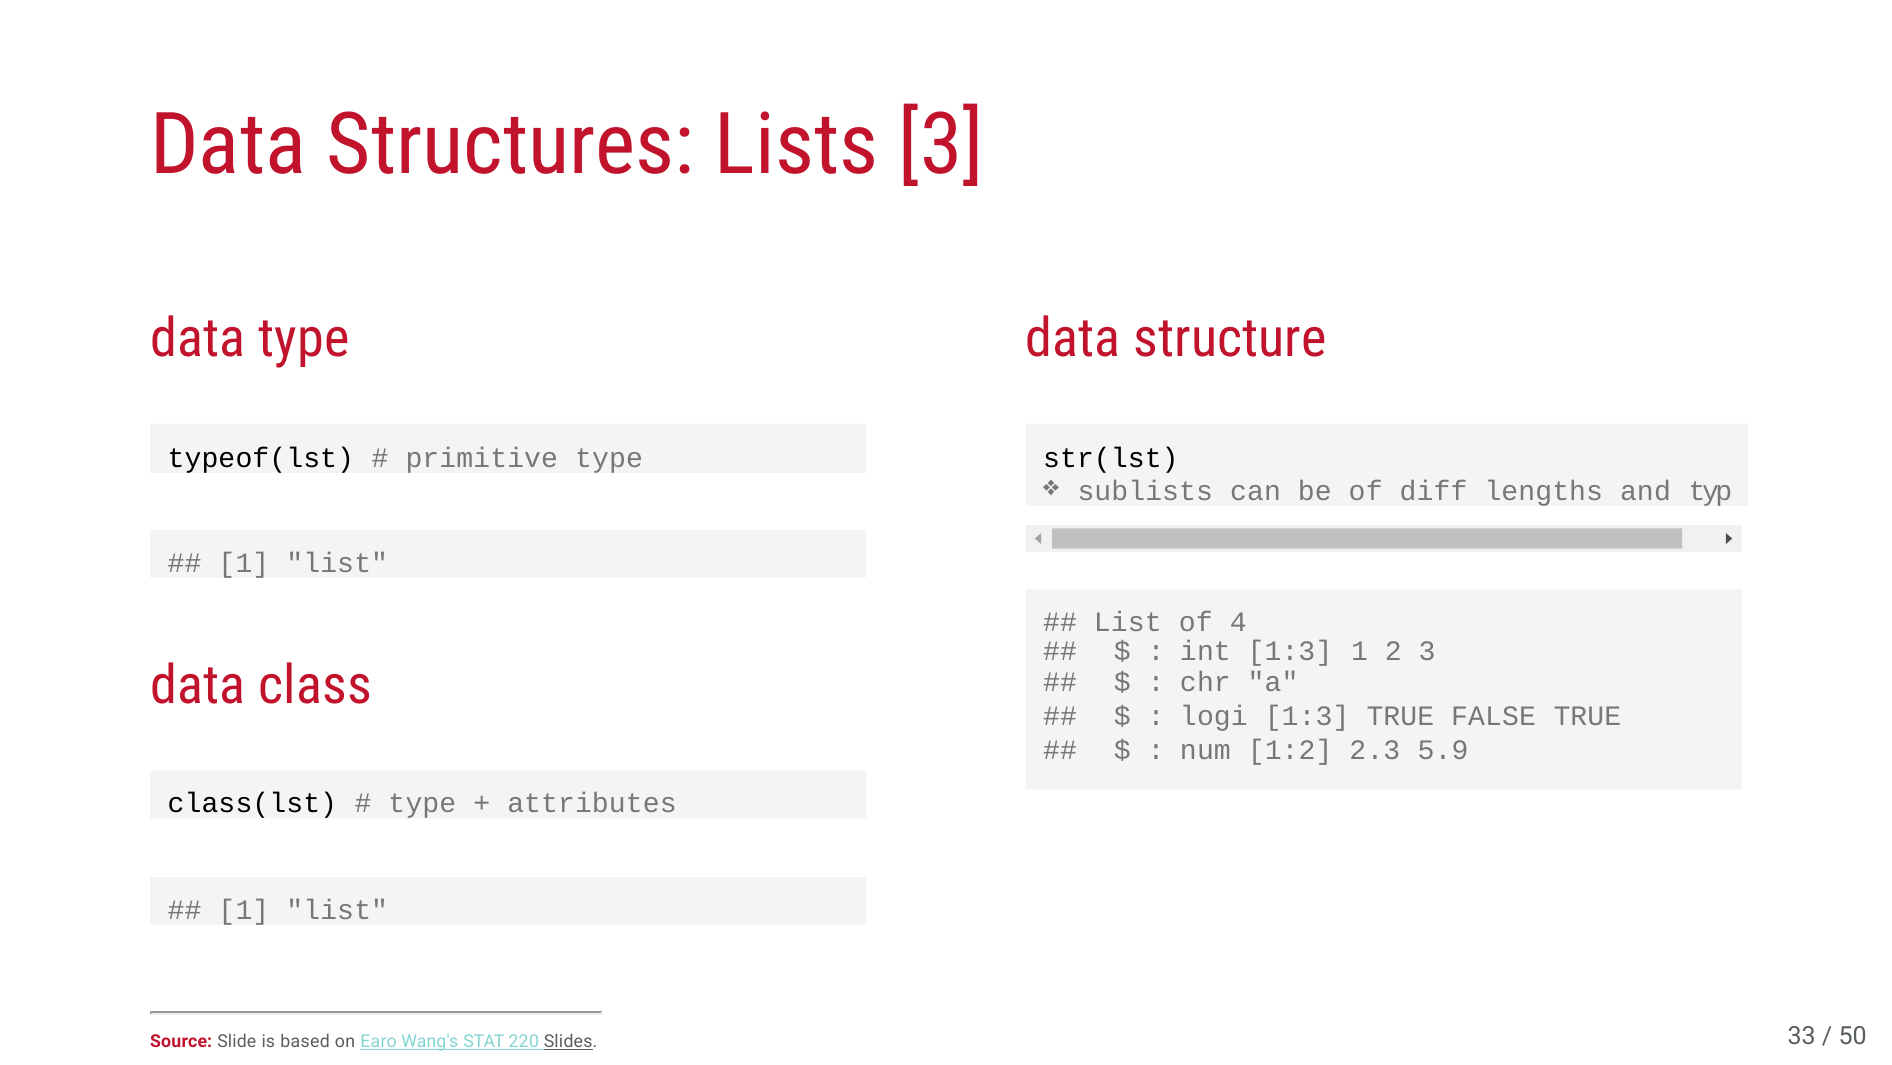

# Data Structures: Lists [3]
data type
data structure
typeof(lst) # primitive type
str(lst)
sublists can be of diff lengths and typ

## [1] "list"

## List of 4
| ## | $ : | int [1:3] | 1 2 3 |
| --- | --- | --- | --- |
| ## | $ : | chr "a" |  |
| ## | $ : | logi [1:3] TRUE FALSE TRUE |  |
| ## | $ : | num [1:2] 2.3 5.9 |  |
data class
class(lst) # type + attributes
## [1] "list"

33 / 50
Source: Slide is based on Earo Wang's STAT 220 Slides.